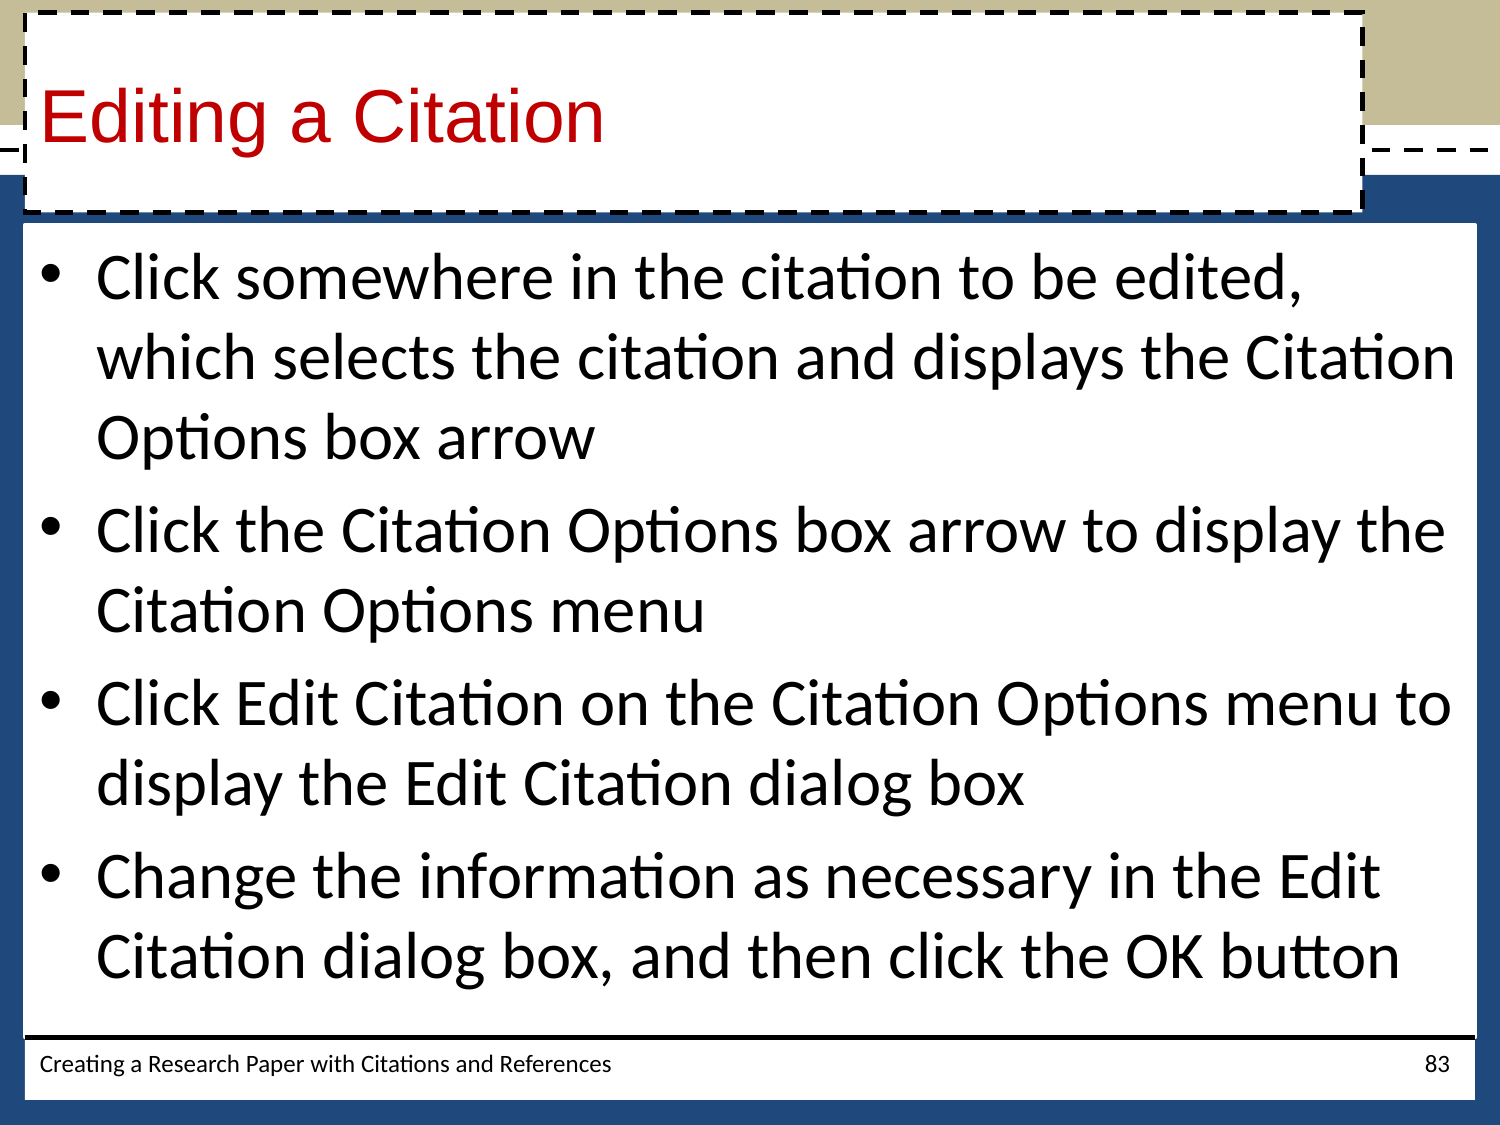

# Editing a Citation
Click somewhere in the citation to be edited, which selects the citation and displays the Citation Options box arrow
Click the Citation Options box arrow to display the Citation Options menu
Click Edit Citation on the Citation Options menu to display the Edit Citation dialog box
Change the information as necessary in the Edit Citation dialog box, and then click the OK button
Creating a Research Paper with Citations and References
83